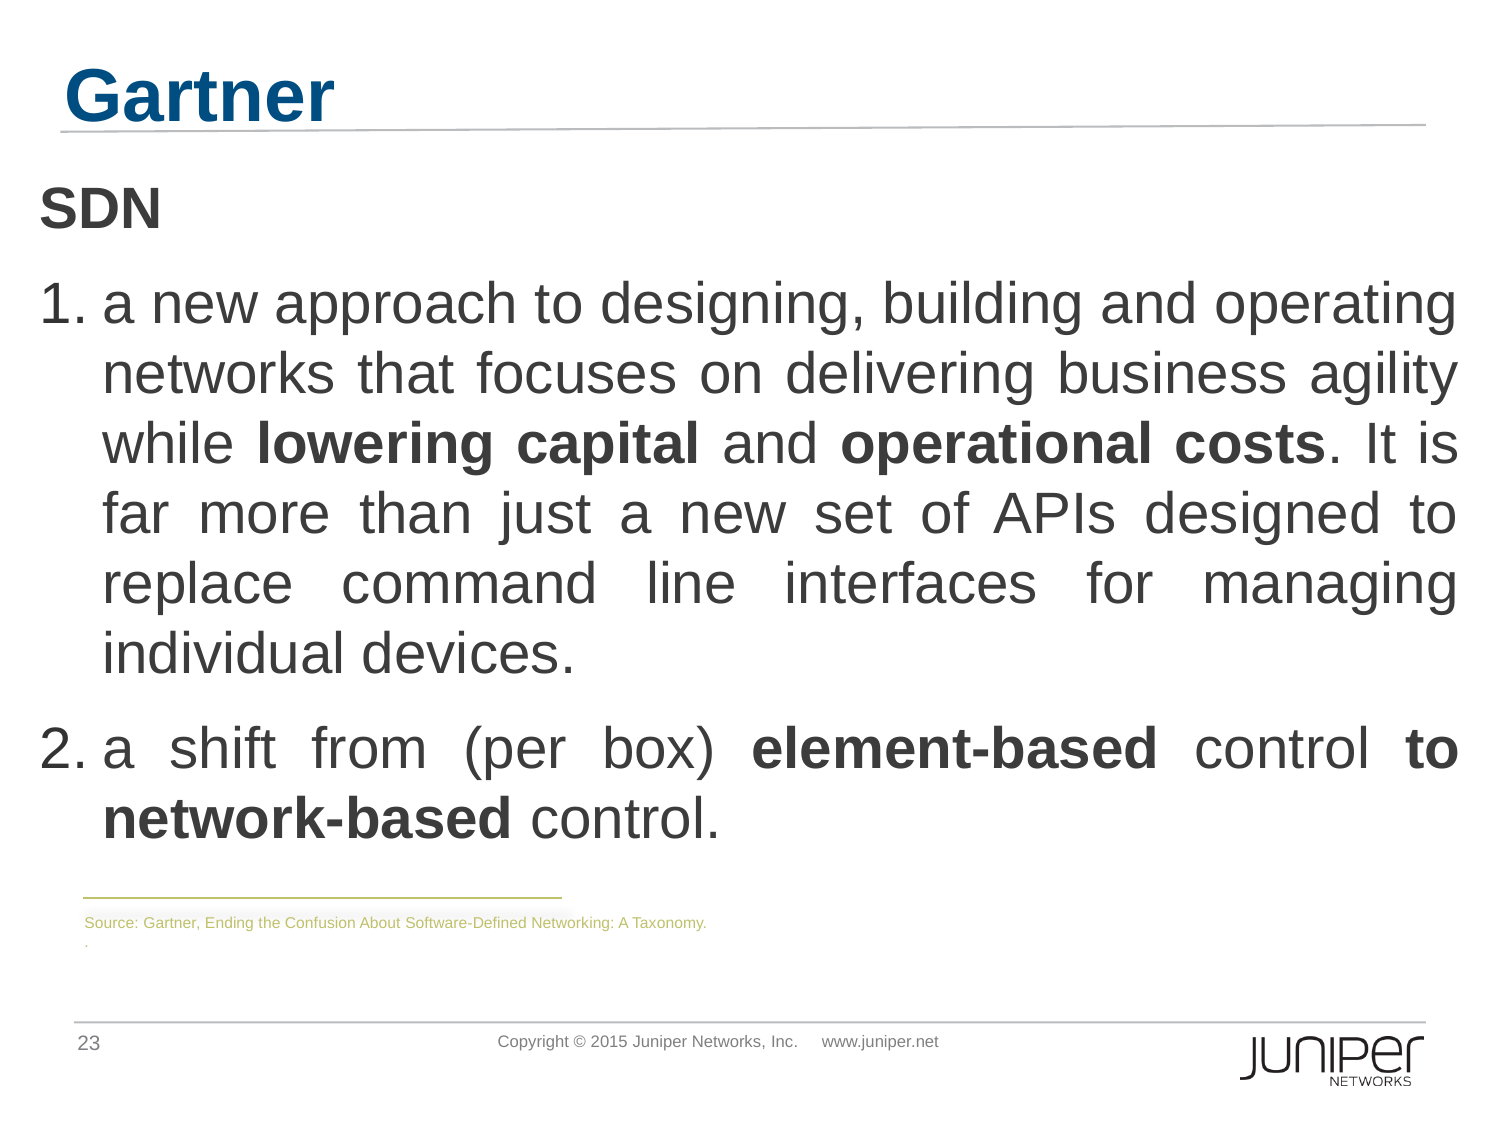

# Gartner
SDN
a new approach to designing, building and operating networks that focuses on delivering business agility while lowering capital and operational costs. It is far more than just a new set of APIs designed to replace command line interfaces for managing individual devices.
a shift from (per box) element-based control to network-based control.

Source: Gartner, Ending the Confusion About Software-Defined Networking: A Taxonomy.
.